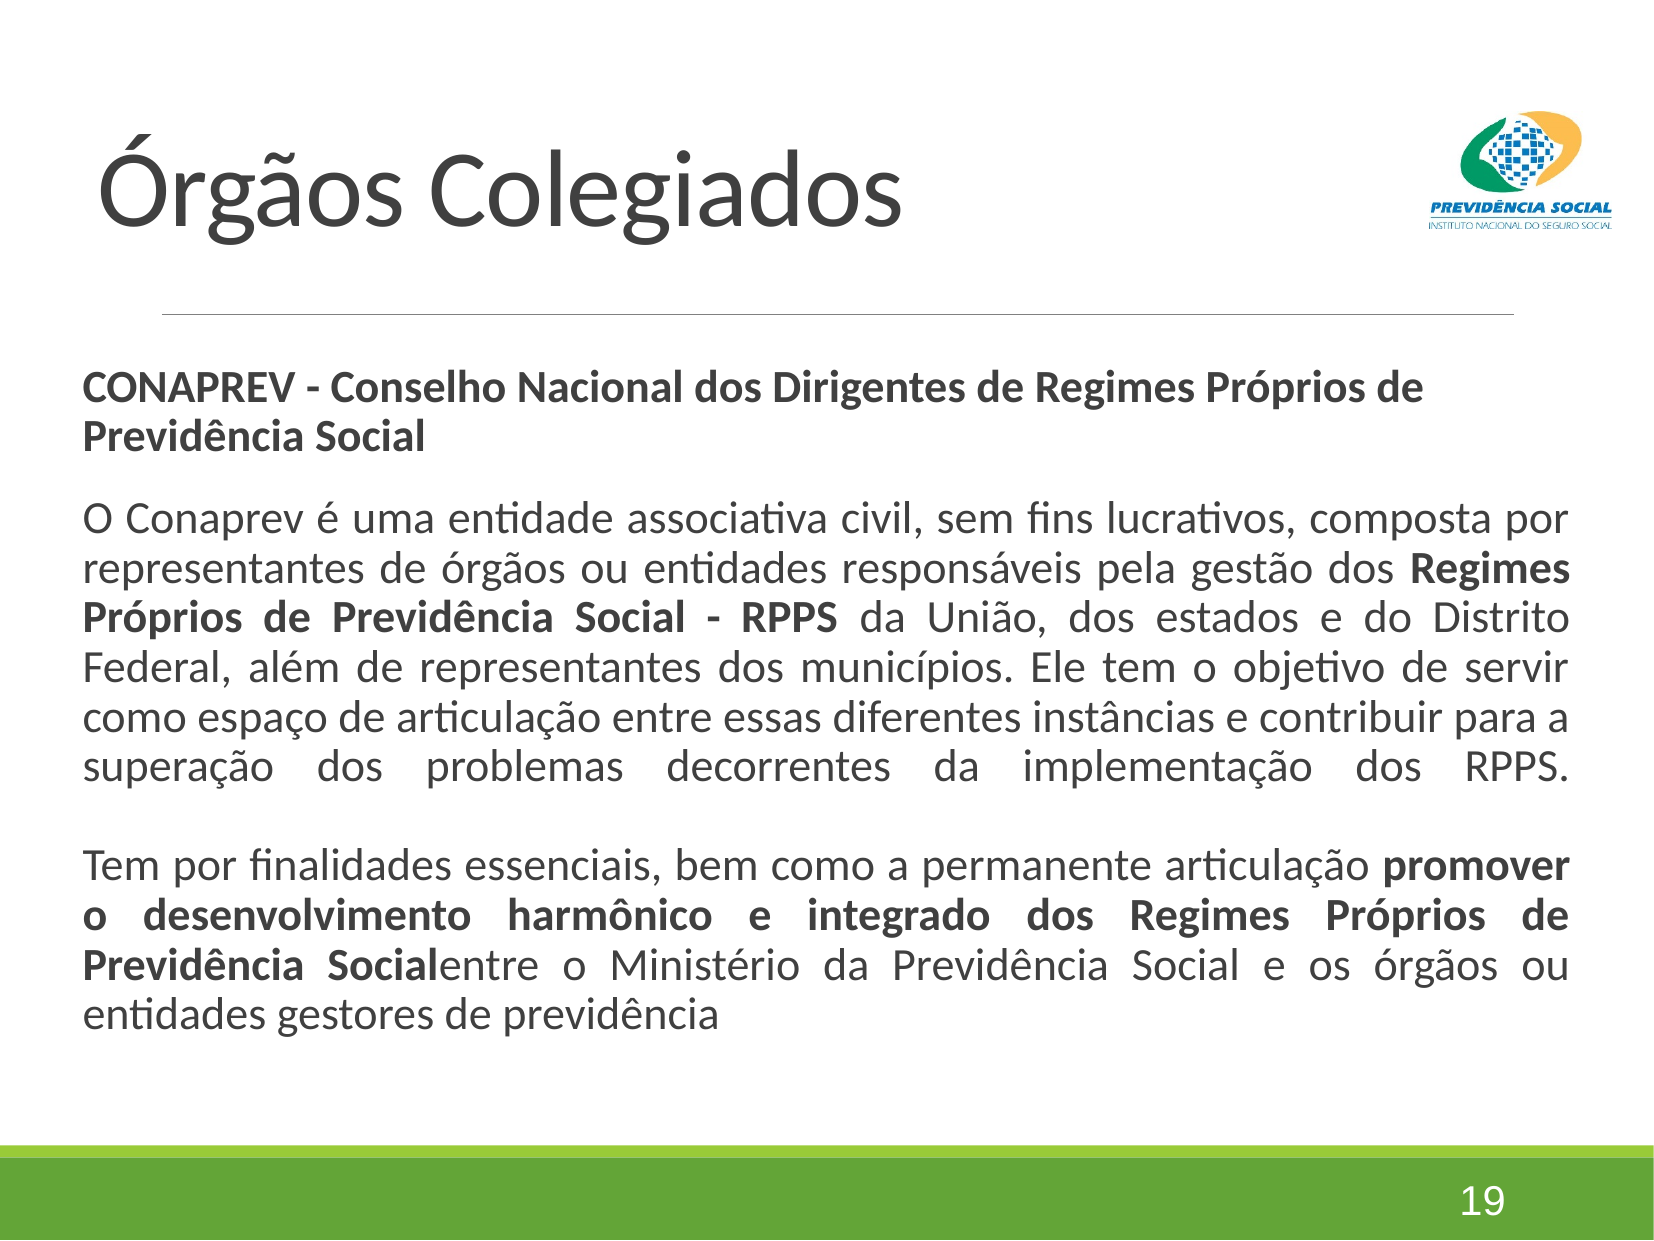

# Órgãos Colegiados
CONAPREV - Conselho Nacional dos Dirigentes de Regimes Próprios de Previdência Social
O Conaprev é uma entidade associativa civil, sem fins lucrativos, composta por representantes de órgãos ou entidades responsáveis pela gestão dos Regimes Próprios de Previdência Social - RPPS da União, dos estados e do Distrito Federal, além de representantes dos municípios. Ele tem o objetivo de servir como espaço de articulação entre essas diferentes instâncias e contribuir para a superação dos problemas decorrentes da implementação dos RPPS.
Tem por finalidades essenciais, bem como a permanente articulação promover o desenvolvimento harmônico e integrado dos Regimes Próprios de Previdência Socialentre o Ministério da Previdência Social e os órgãos ou entidades gestores de previdência
19